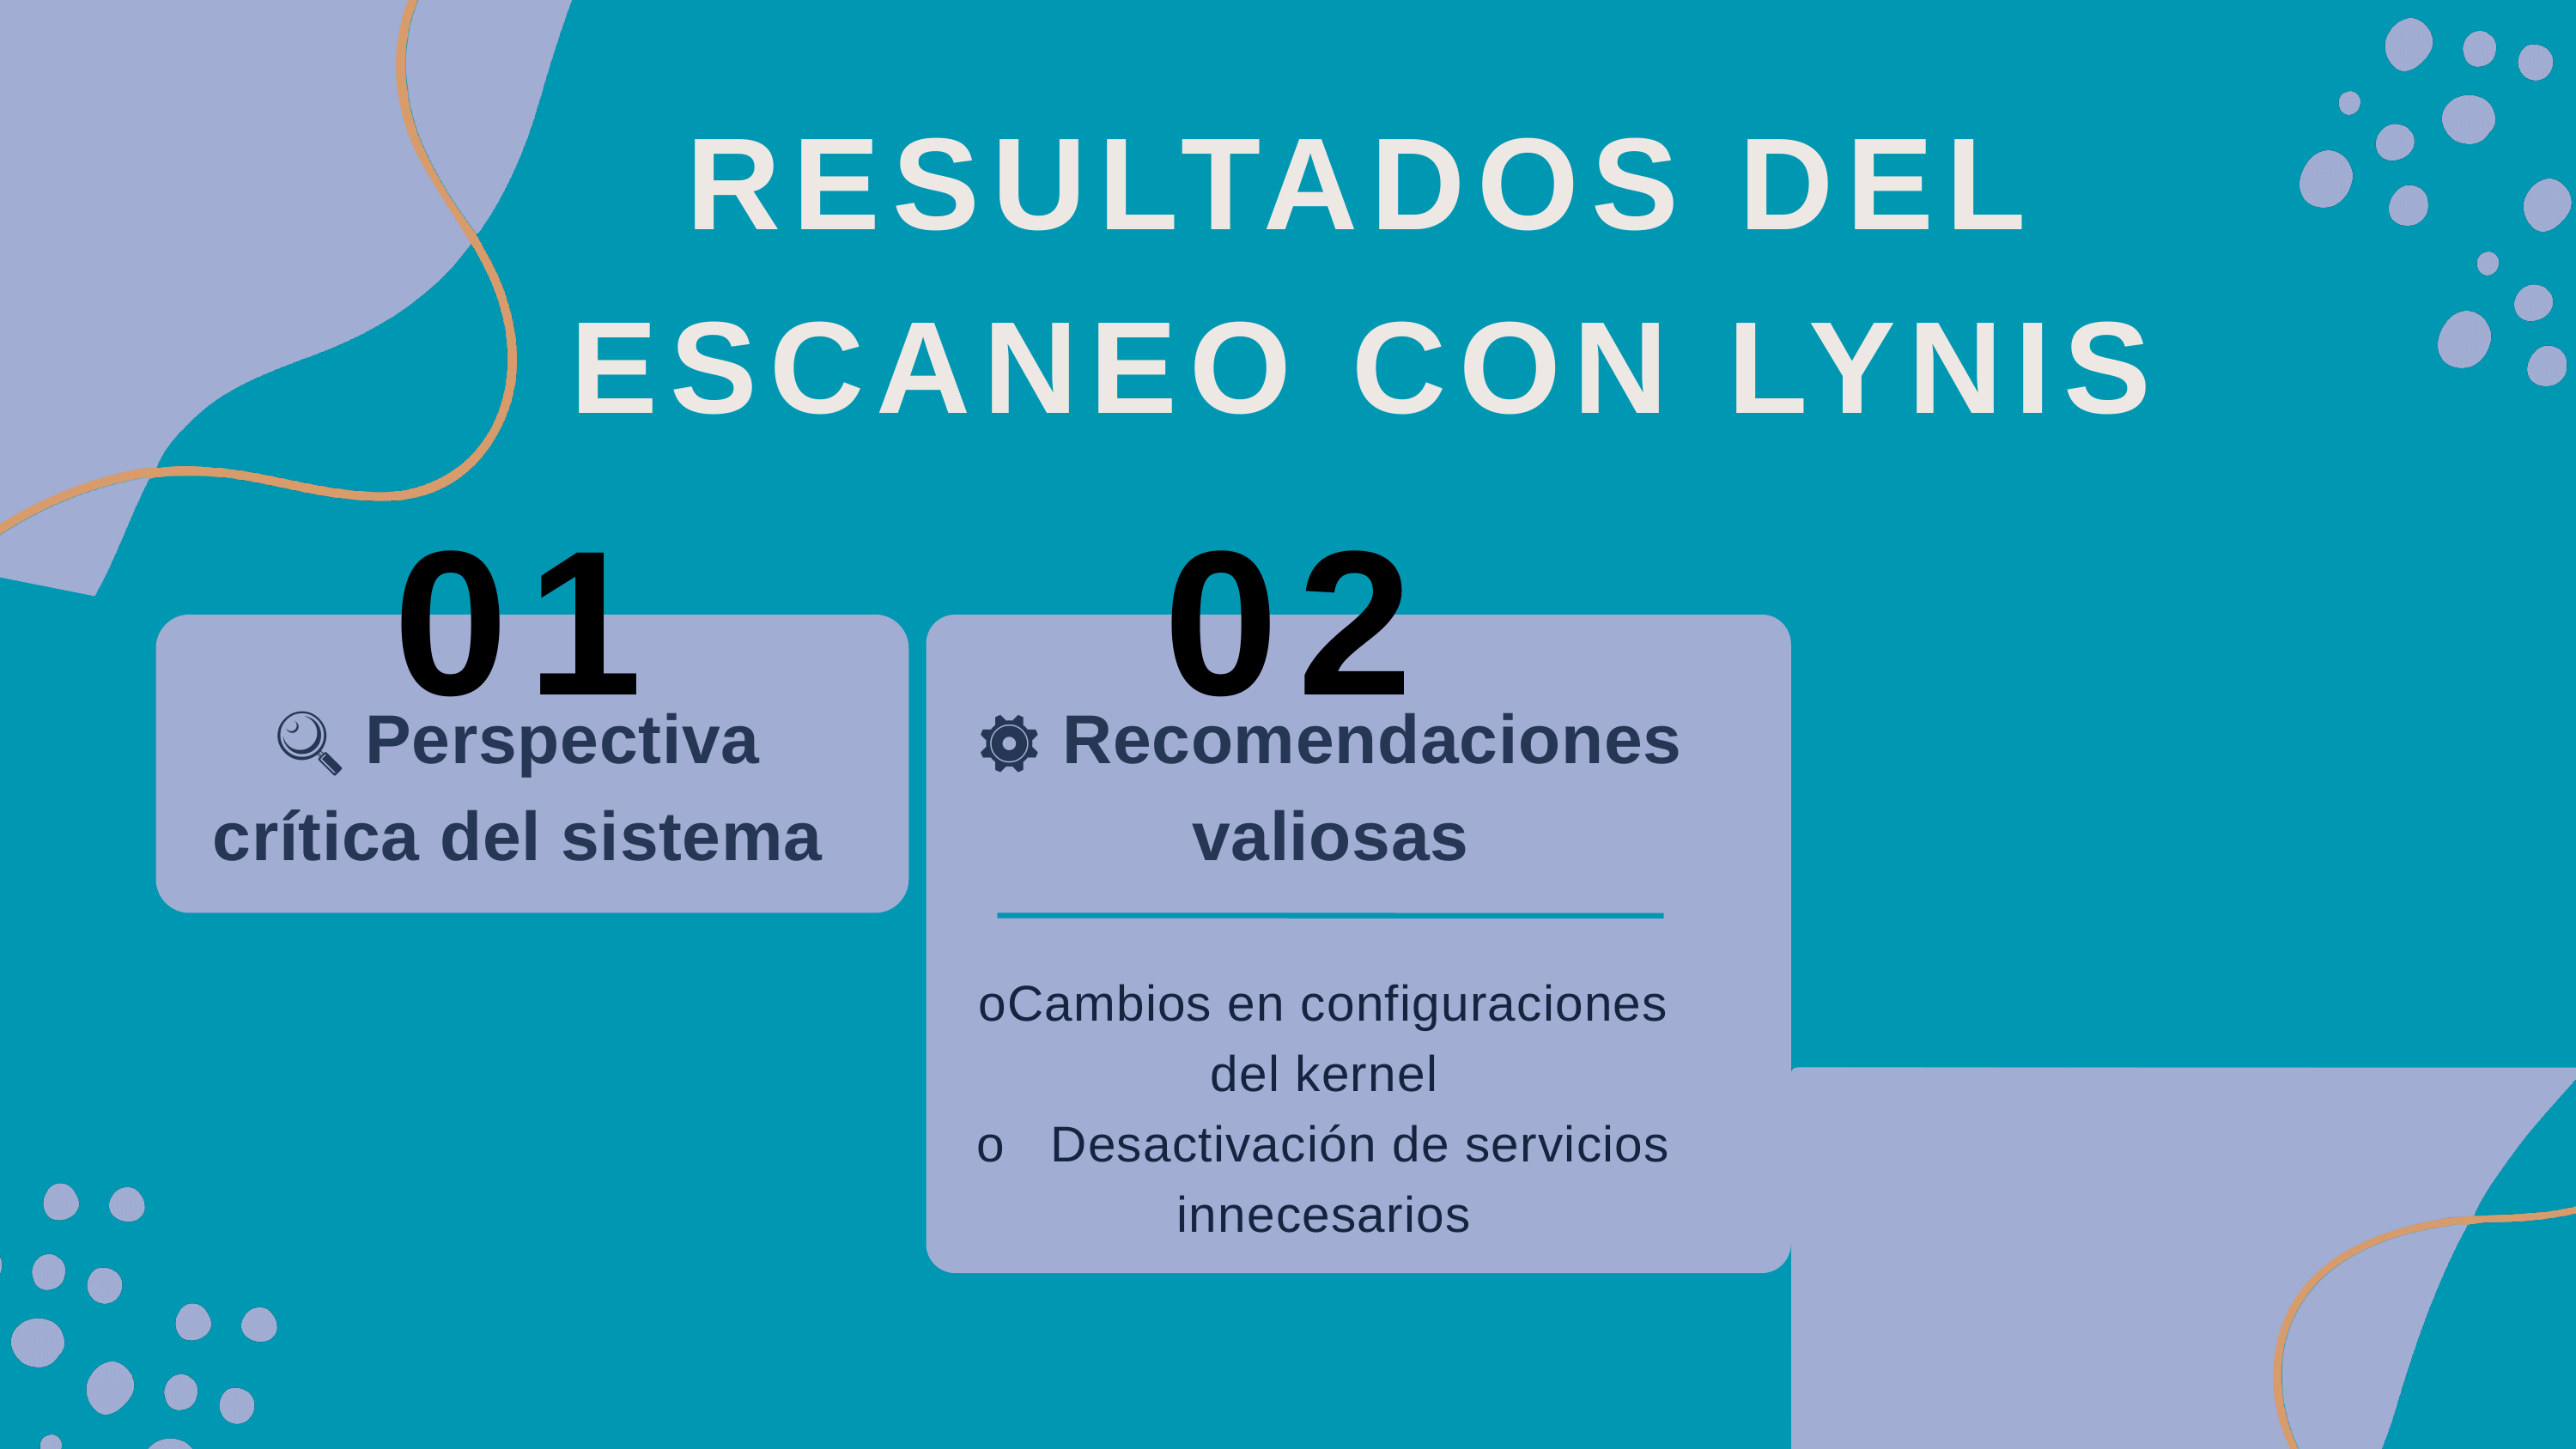

RESULTADOS DEL ESCANEO CON LYNIS

01
02

🔍 Perspectiva crítica del sistema

⚙️ Recomendaciones valiosas

oCambios en configuraciones del kernel
o   Desactivación de servicios innecesarios